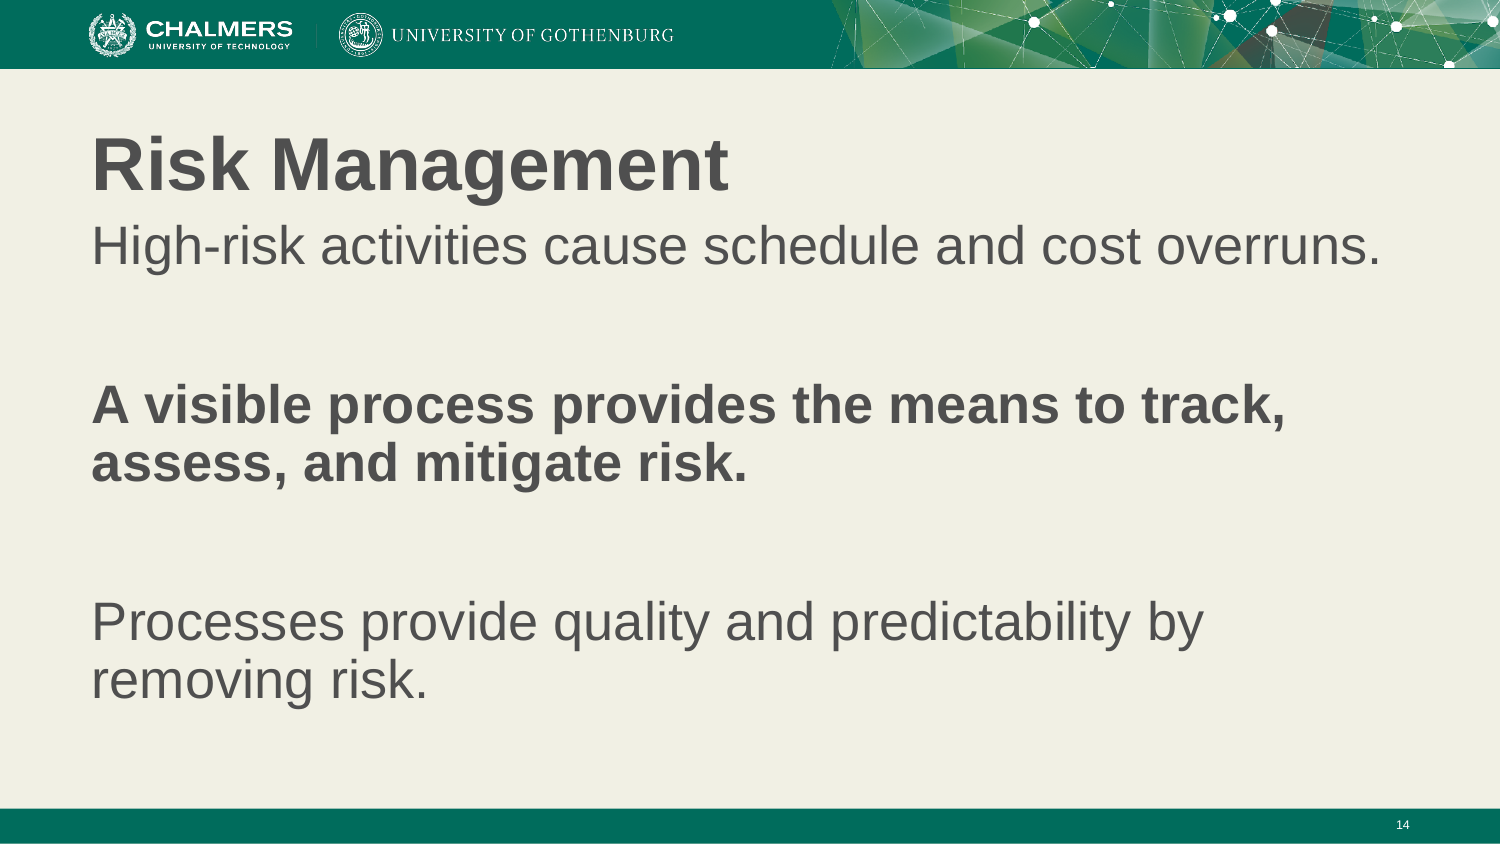

# Risk Management
High-risk activities cause schedule and cost overruns.

A visible process provides the means to track, assess, and mitigate risk.

Processes provide quality and predictability by removing risk.
14